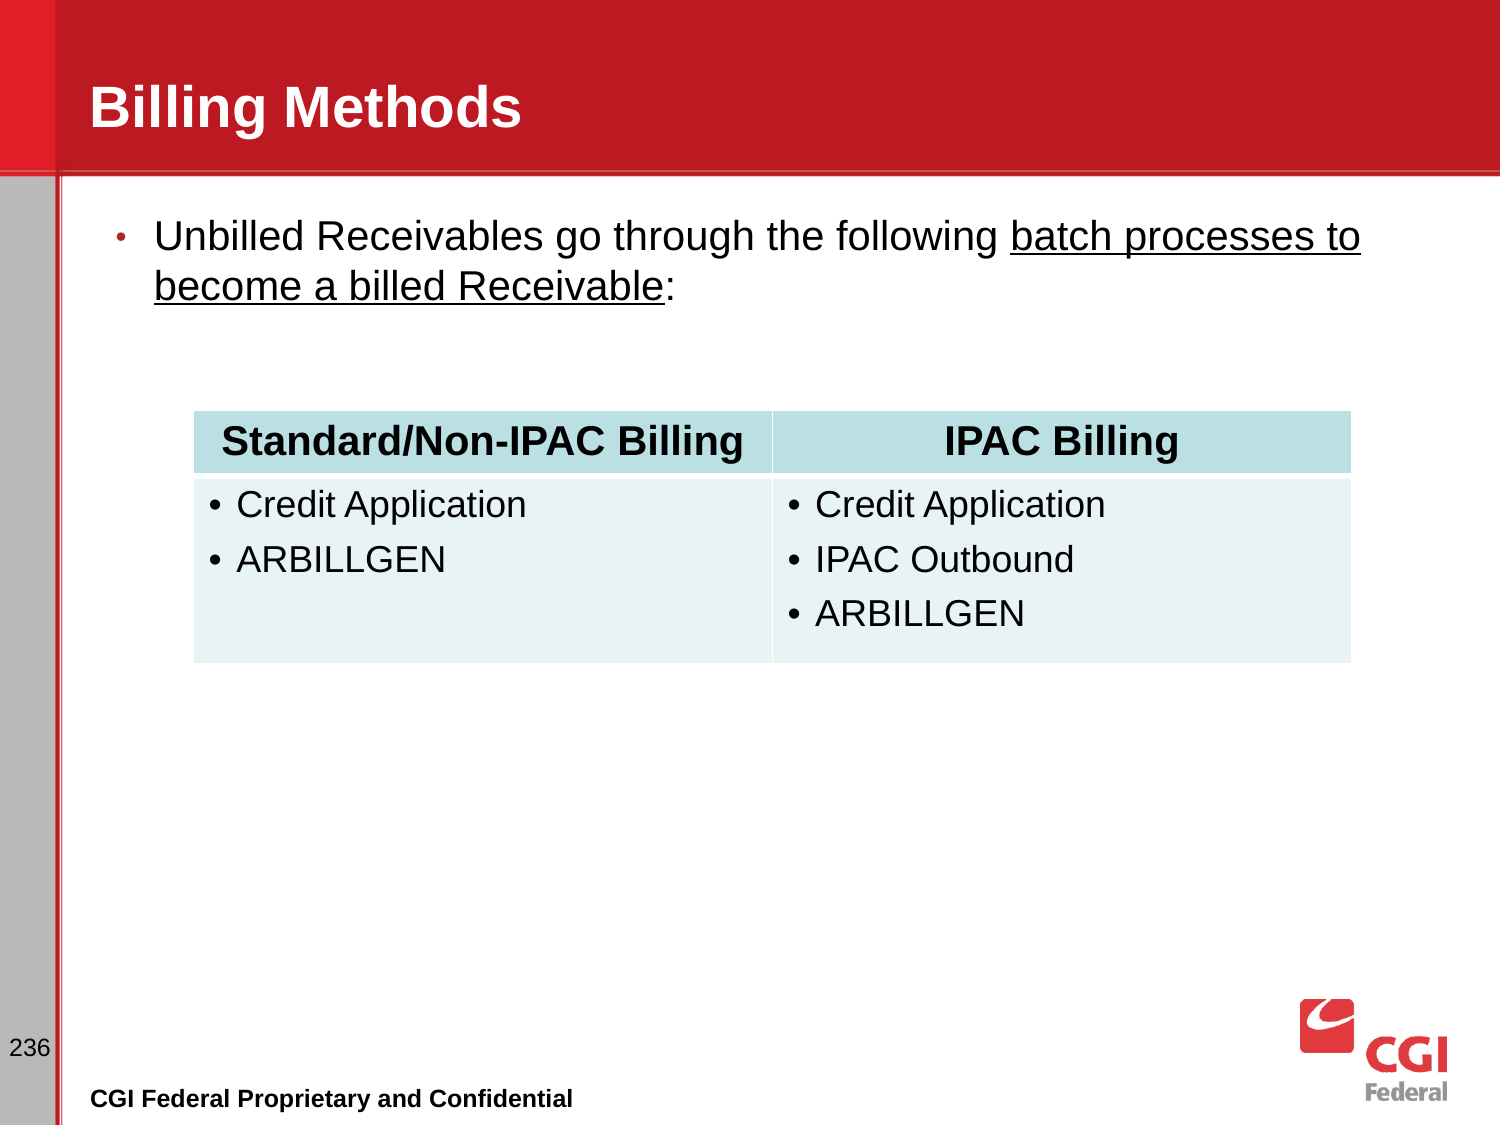

# Billing Methods

Unbilled Receivables go through the following batch processes to become a billed Receivable:

| Standard/Non-IPAC Billing | IPAC Billing |
| --- | --- |
| Credit Application ARBILLGEN | Credit Application IPAC Outbound ARBILLGEN |
236
CGI Federal Proprietary and Confidential